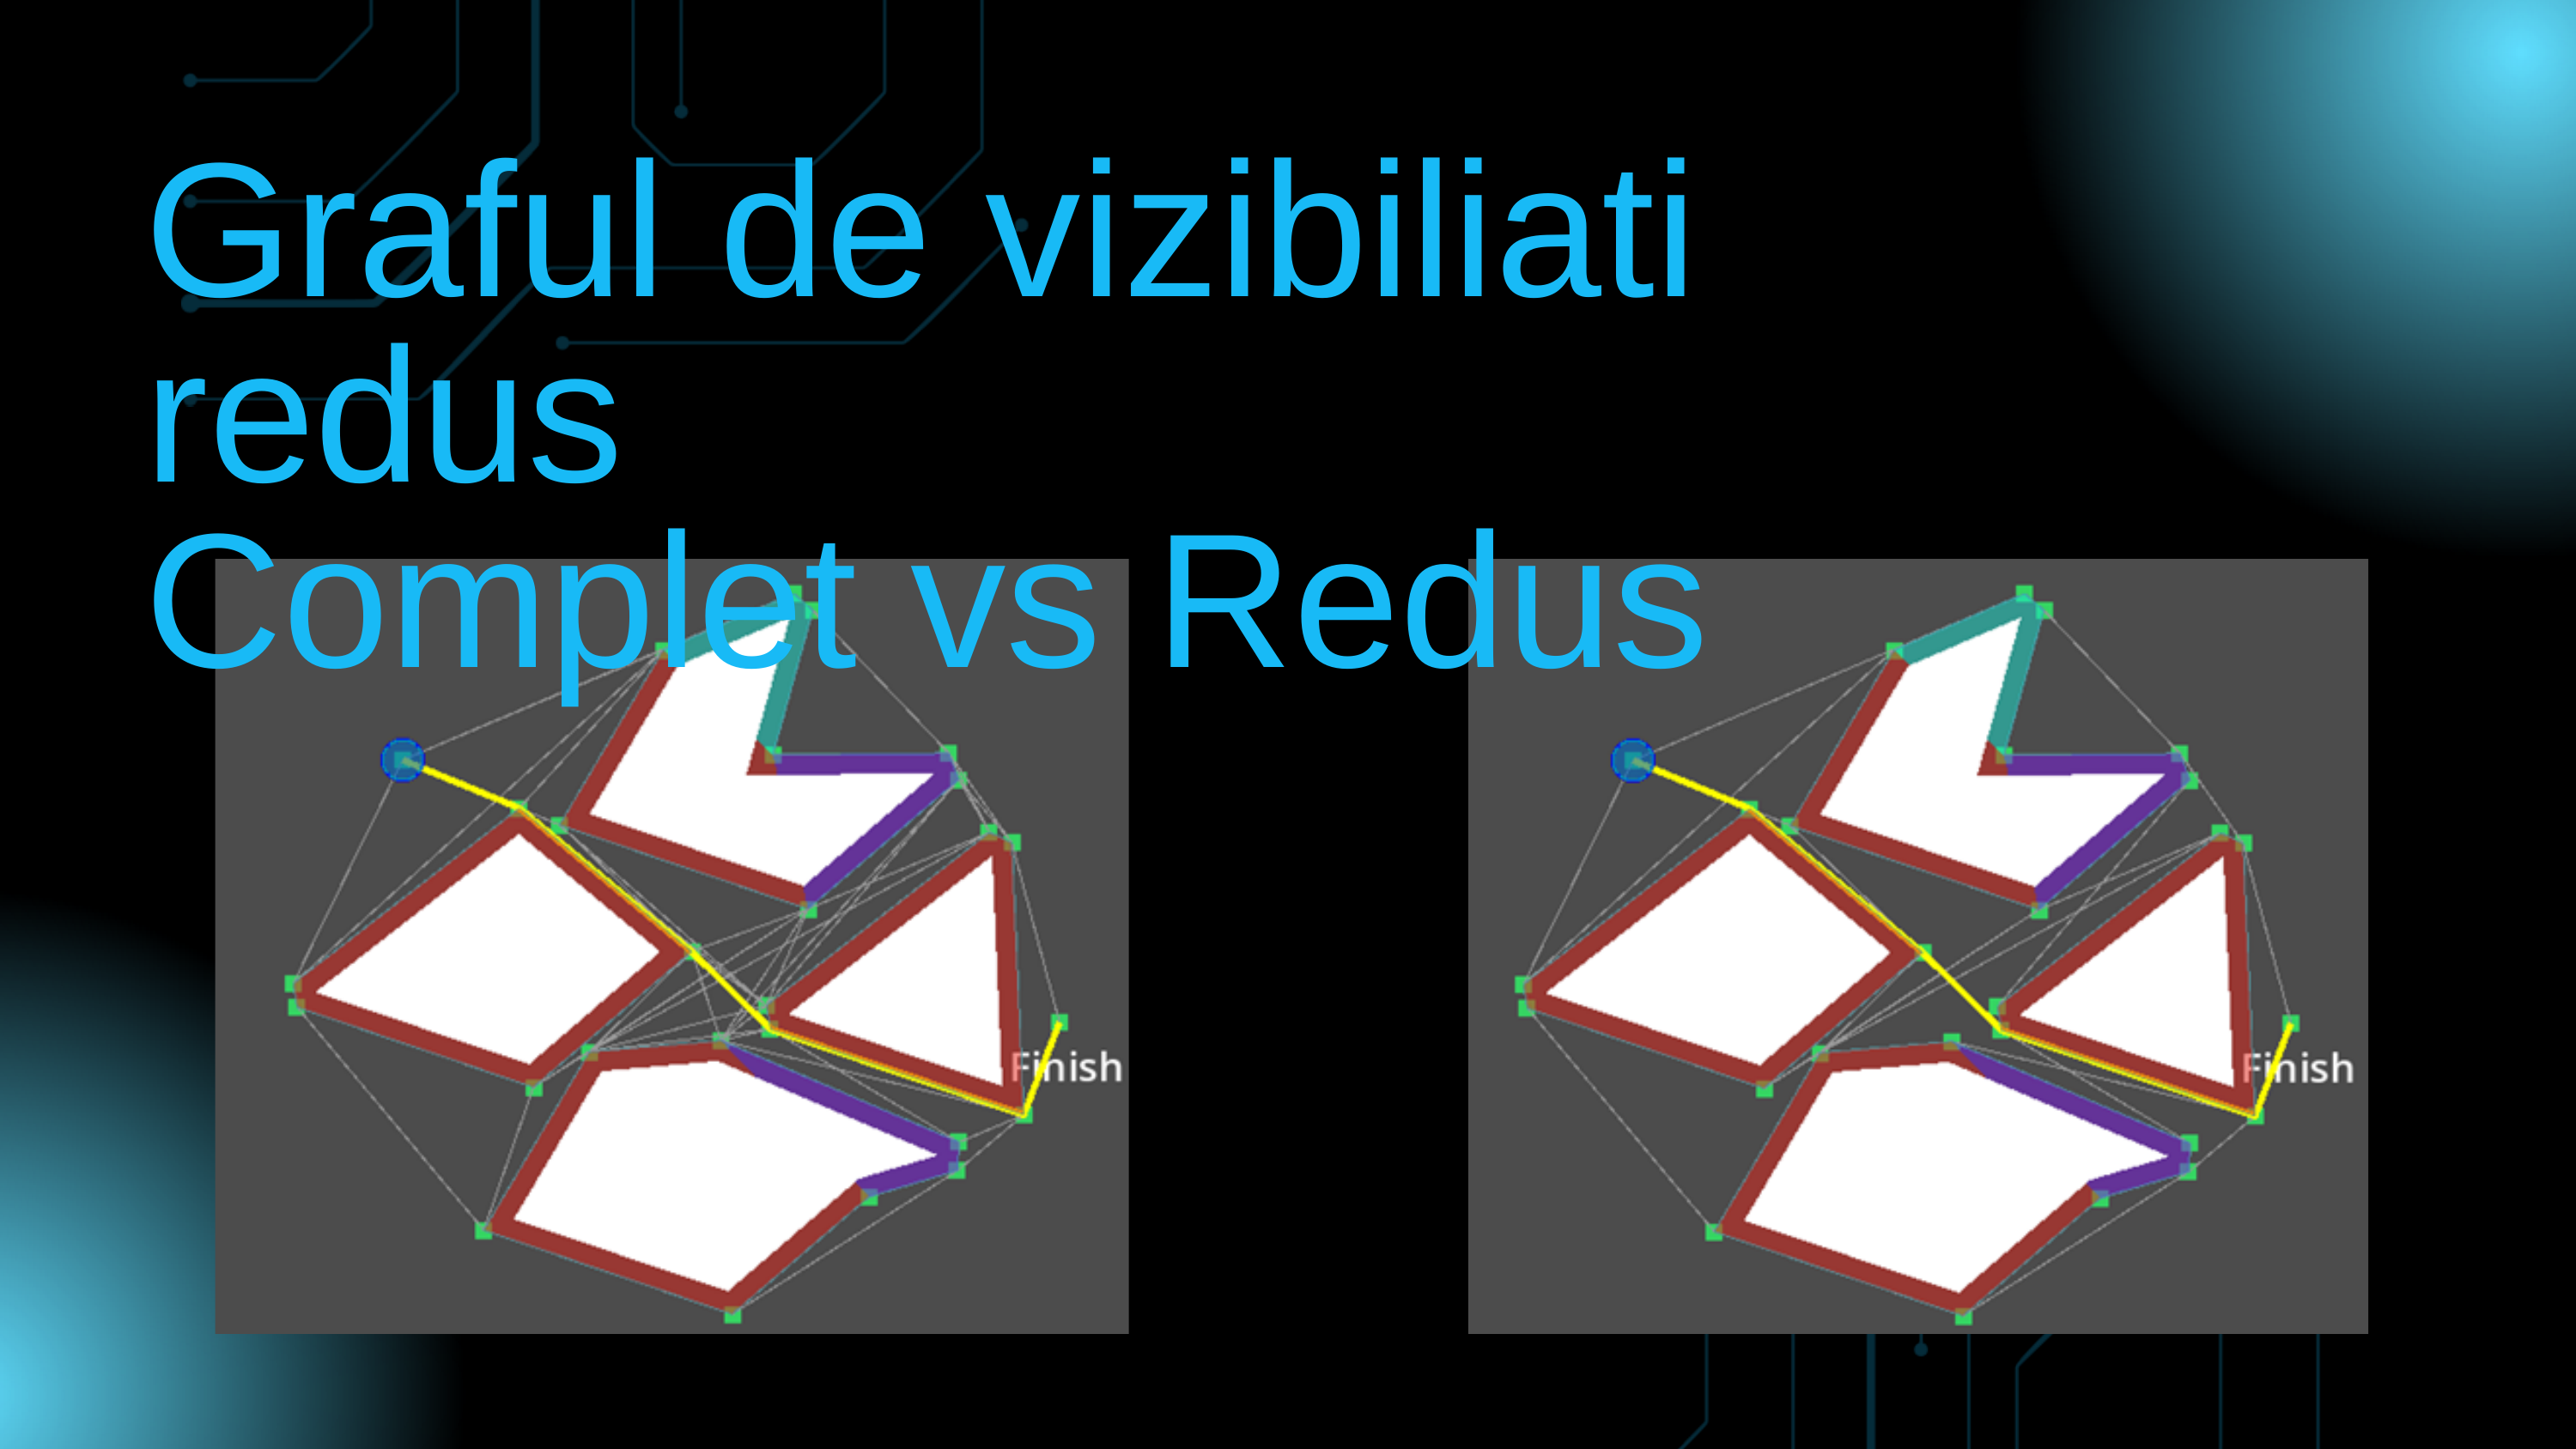

Graful de vizibiliati redus
Complet vs Redus